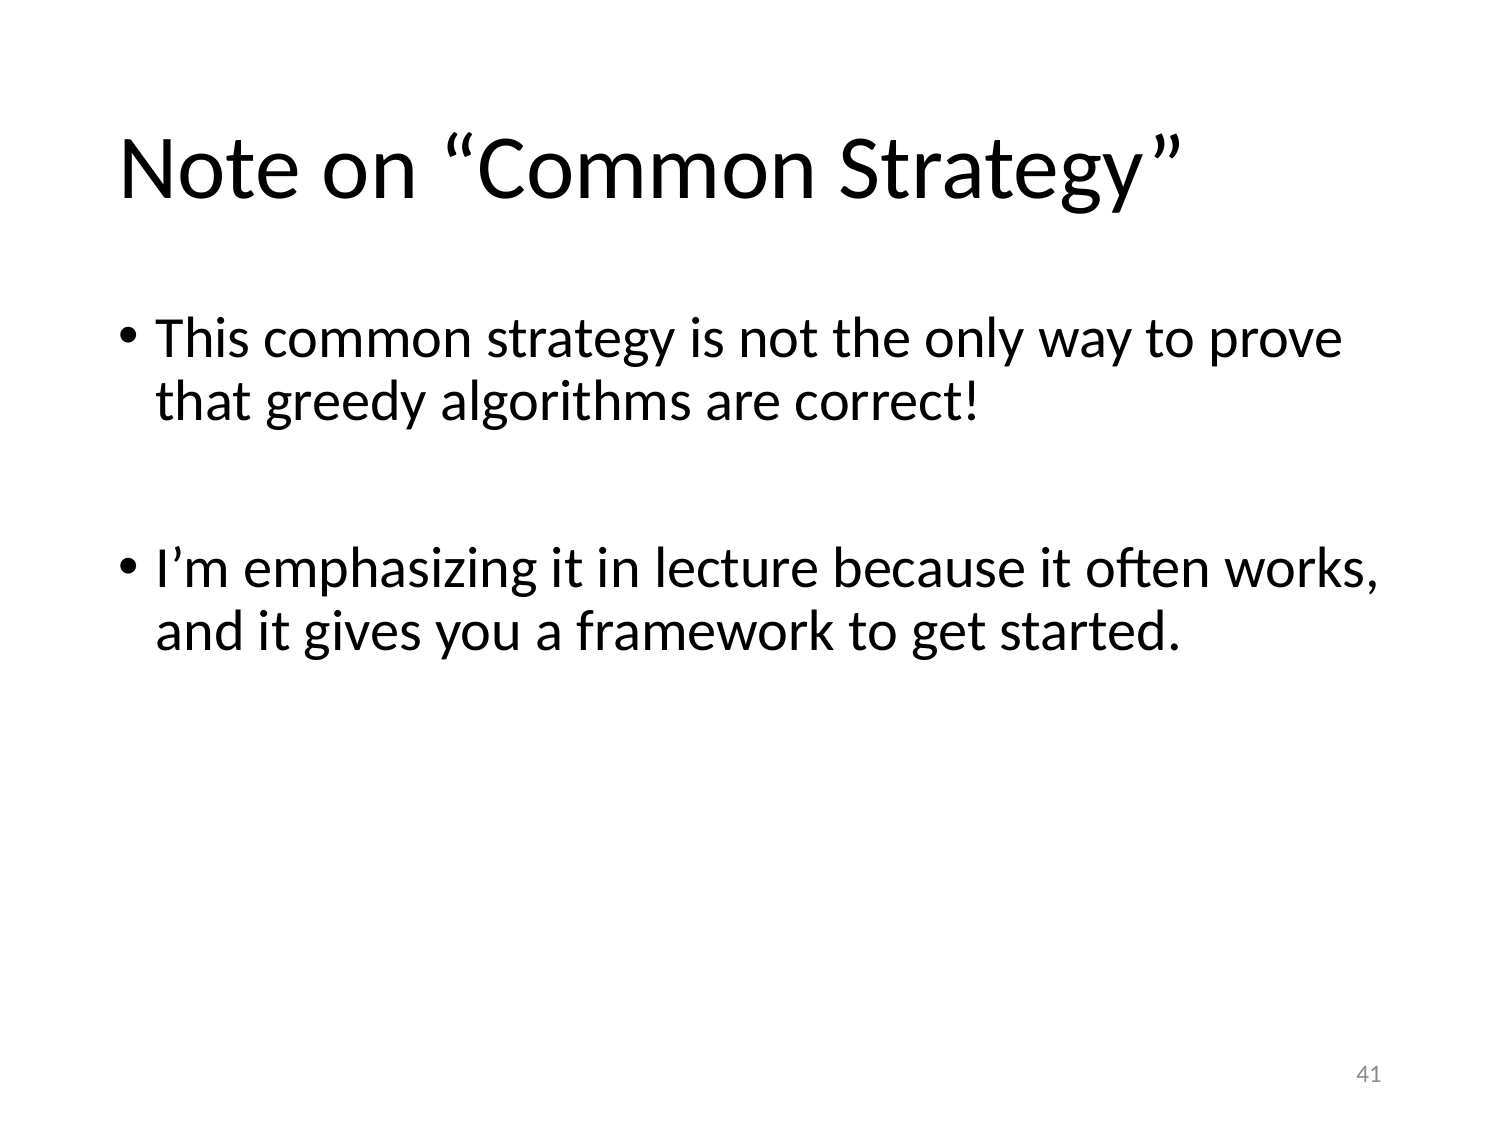

# Note on “Common Strategy”
This common strategy is not the only way to prove that greedy algorithms are correct!

I’m emphasizing it in lecture because it often works, and it gives you a framework to get started.
41